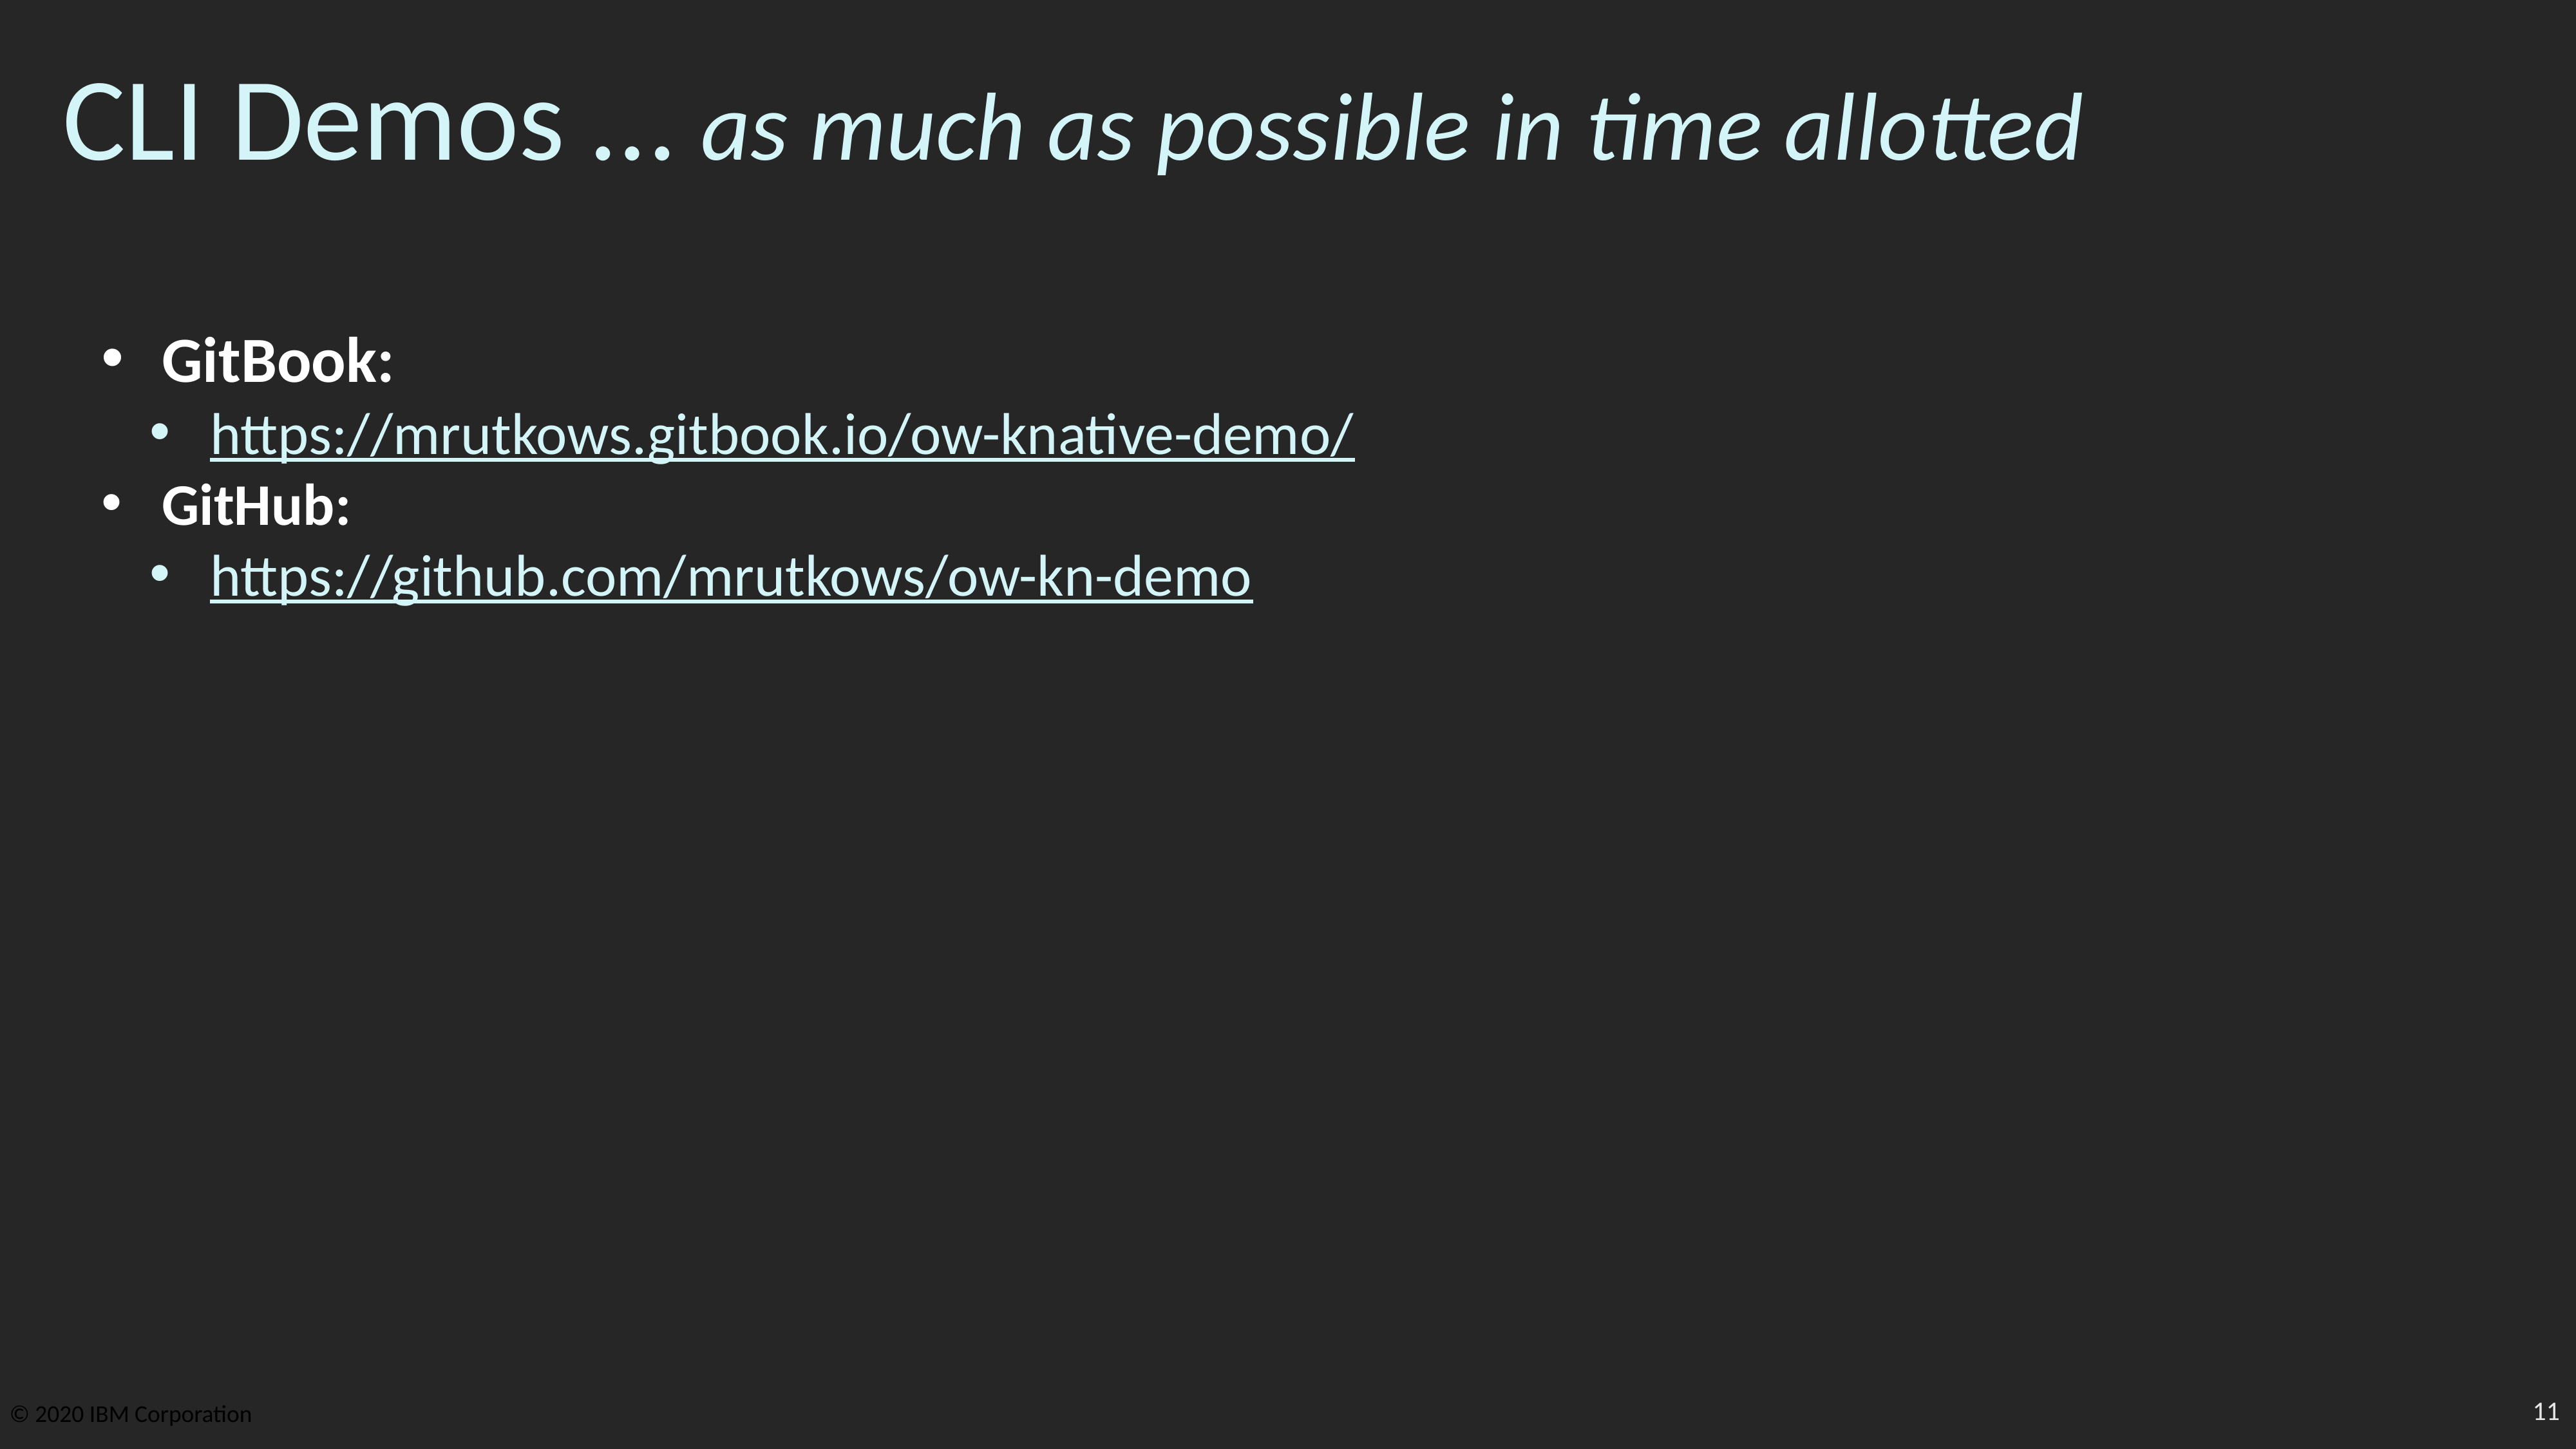

CLI Demos … as much as possible in time allotted

GitBook:
https://mrutkows.gitbook.io/ow-knative-demo/
GitHub:
https://github.com/mrutkows/ow-kn-demo
© 2020 IBM Corporation
11